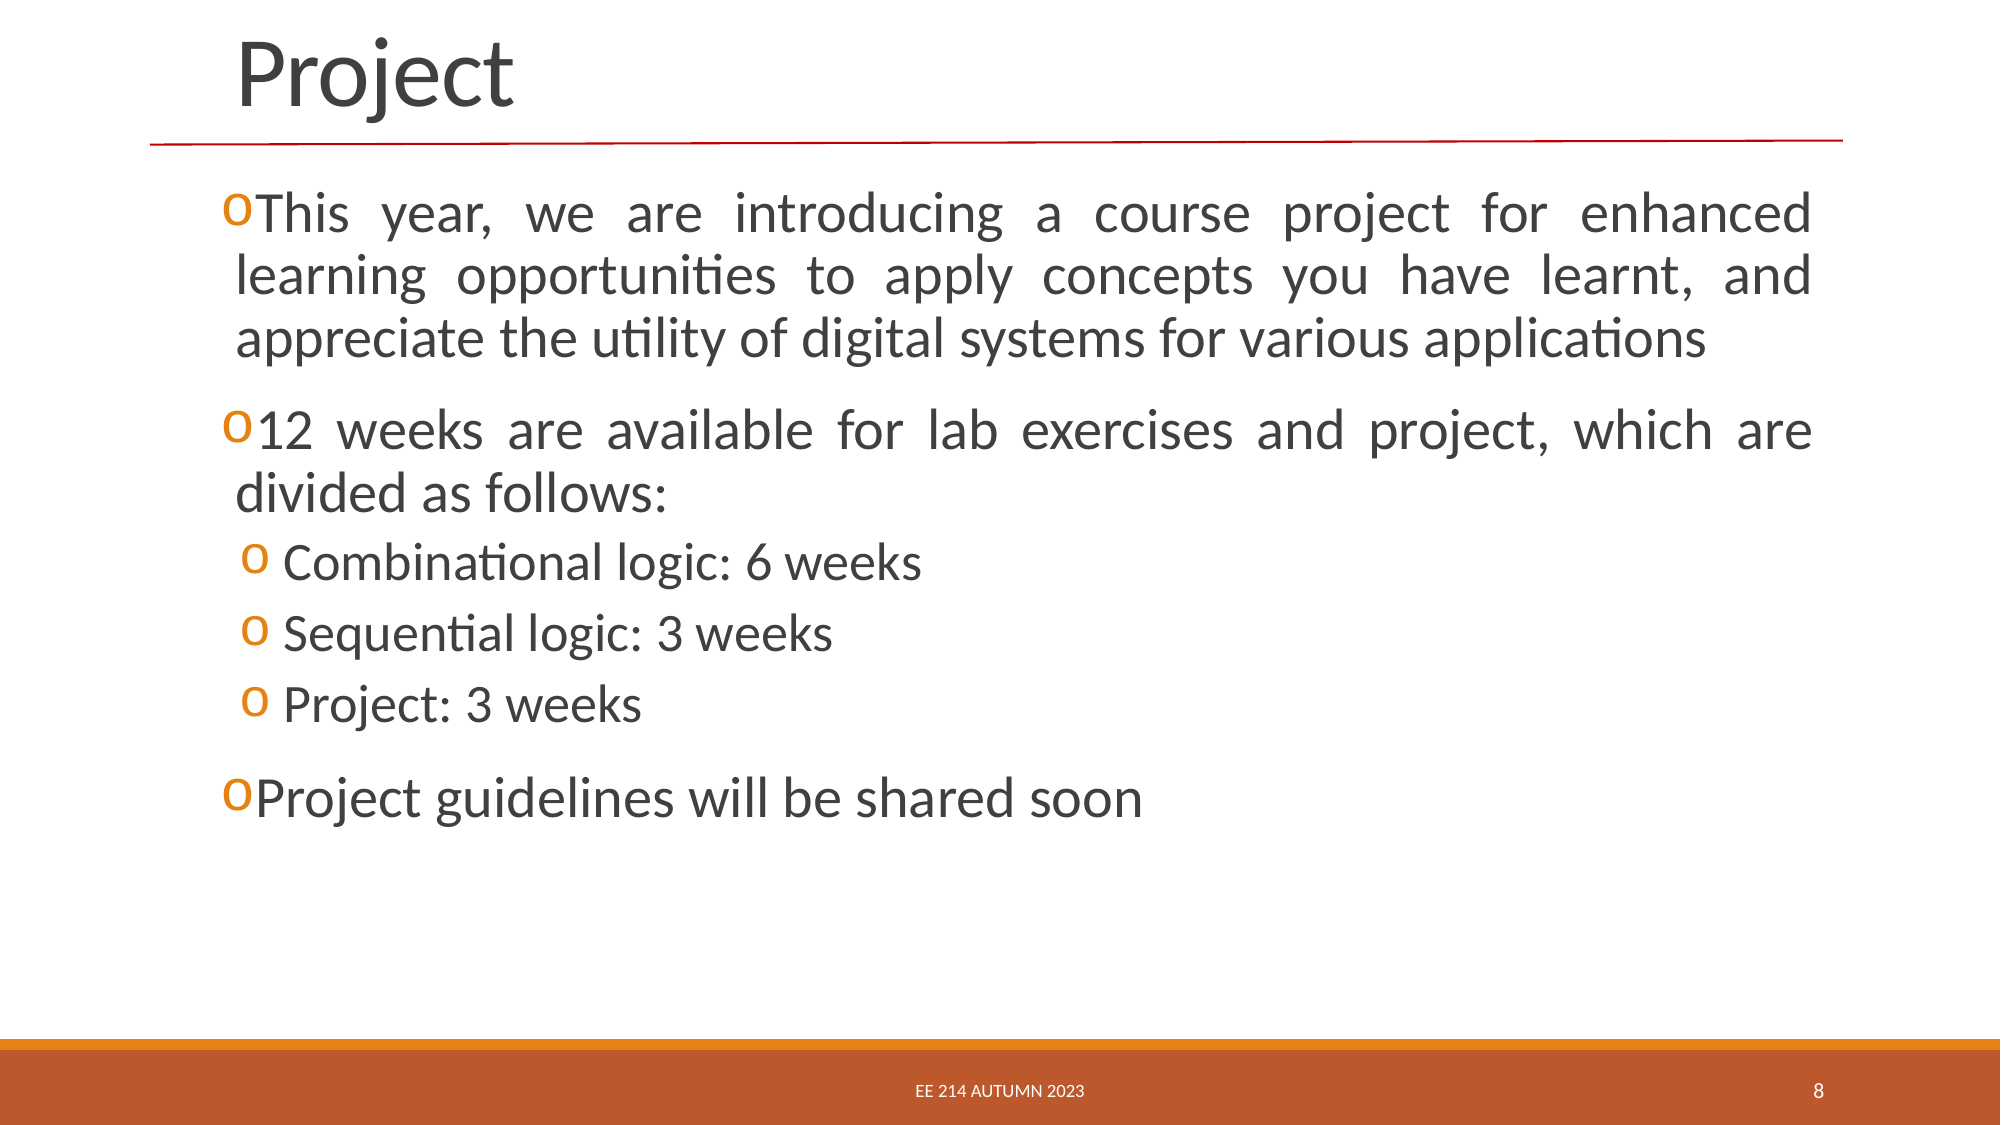

# Project
This year, we are introducing a course project for enhanced learning opportunities to apply concepts you have learnt, and appreciate the utility of digital systems for various applications
12 weeks are available for lab exercises and project, which are divided as follows:
Combinational logic: 6 weeks
Sequential logic: 3 weeks
Project: 3 weeks
Project guidelines will be shared soon

EE 214 Autumn 2023
8